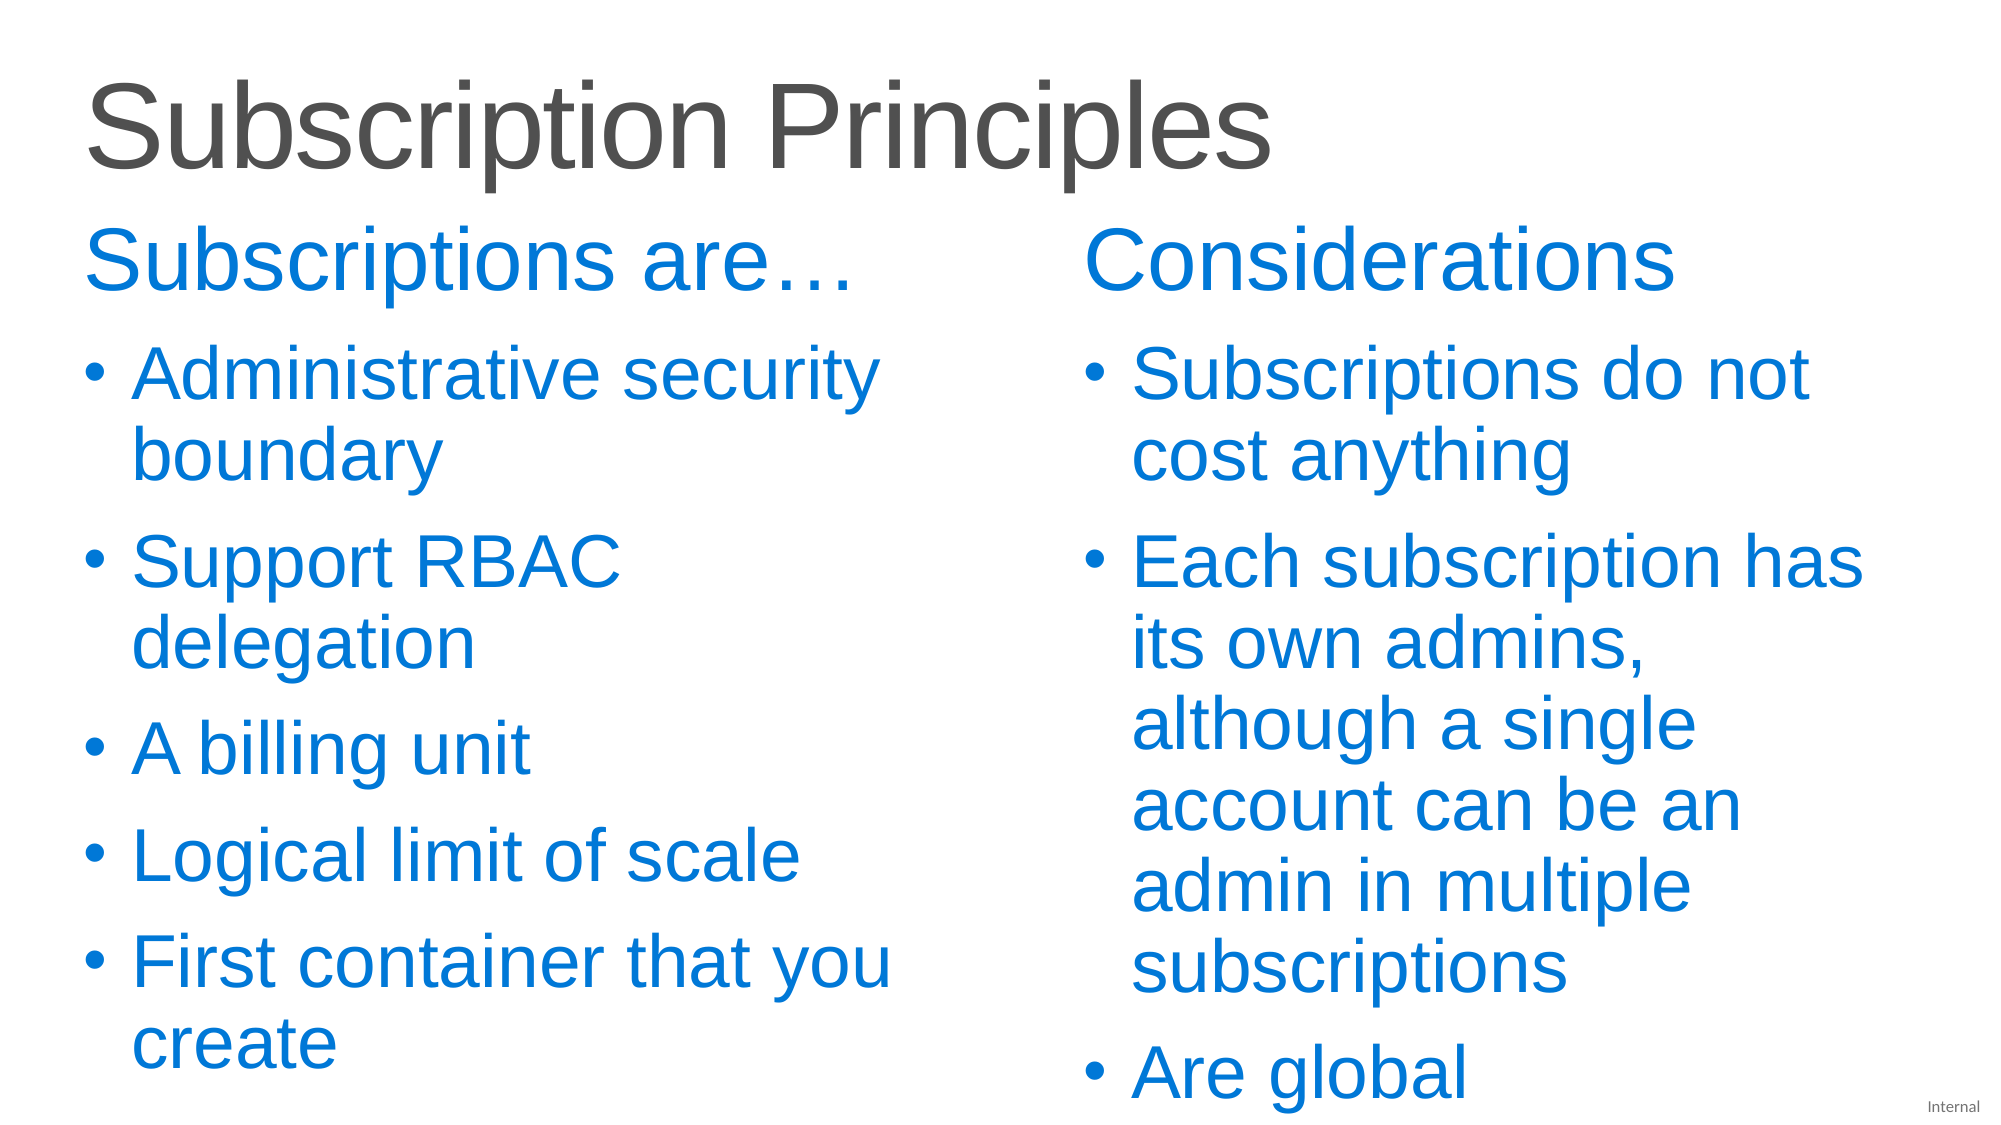

Subscription Principles
Subscriptions are…
Administrative security boundary
Support RBAC delegation
A billing unit
Logical limit of scale
First container that you create
Considerations
Subscriptions do not cost anything
Each subscription has its own admins, although a single account can be an admin in multiple subscriptions
Are global